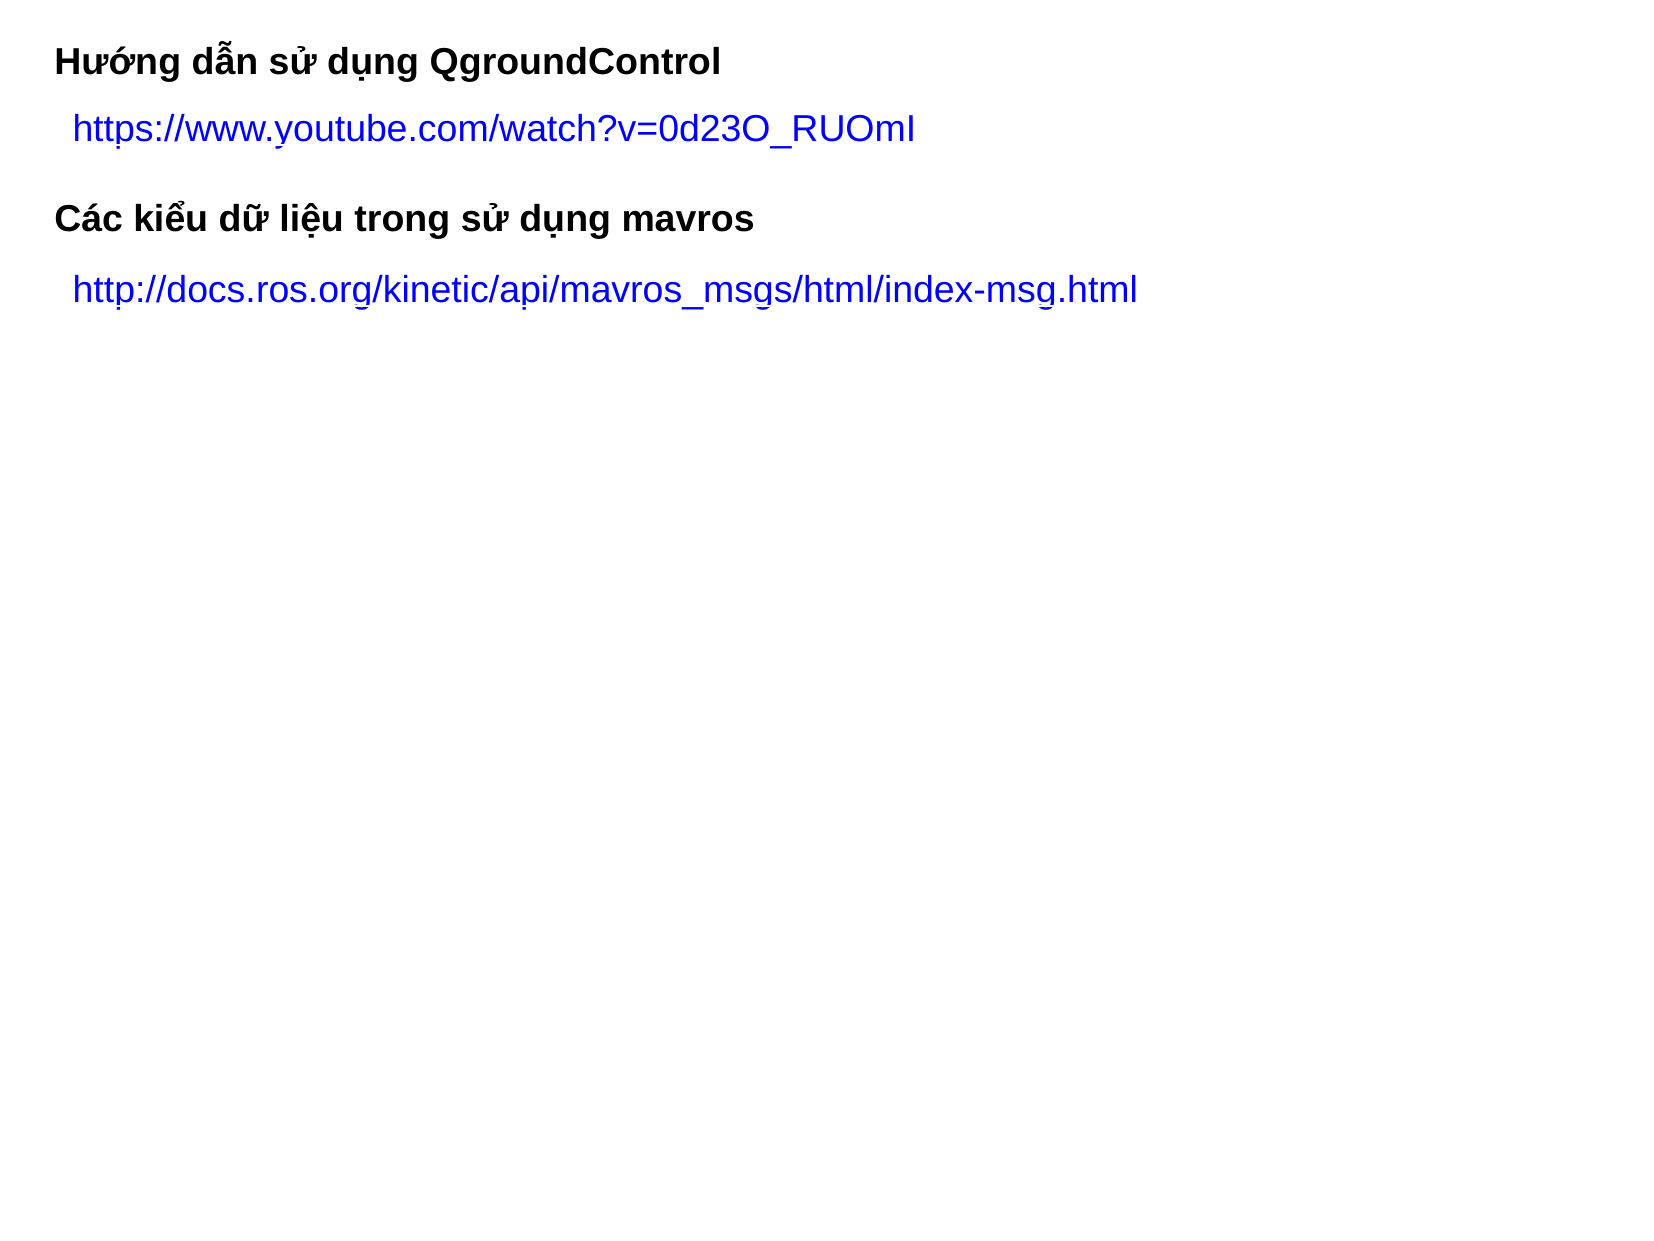

Hướng dẫn sử dụng QgroundControl
https://www.youtube.com/watch?v=0d23O_RUOmI
Các kiểu dữ liệu trong sử dụng mavros
http://docs.ros.org/kinetic/api/mavros_msgs/html/index-msg.html